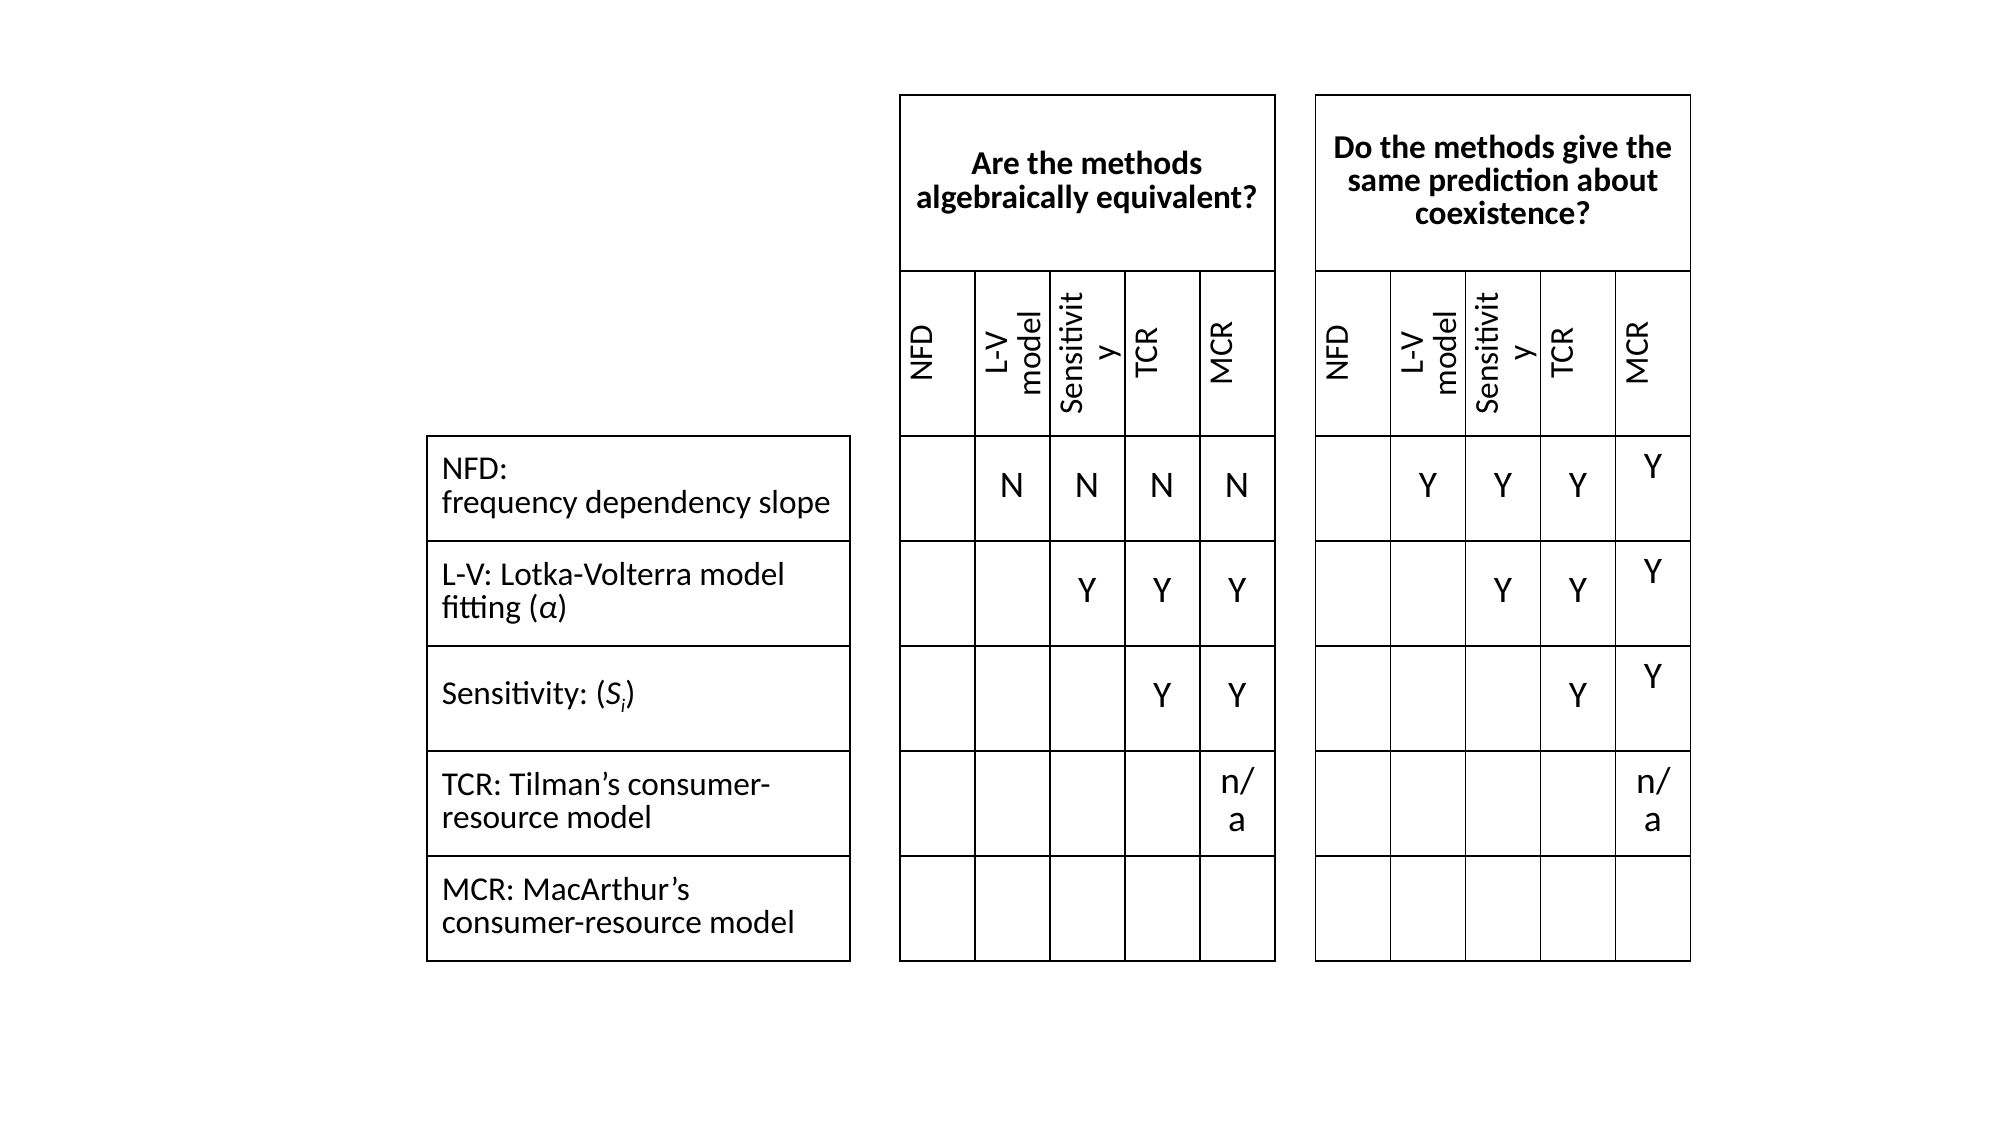

|  |  | Are the methods algebraically equivalent? |  |  |  |  |  | Do the methods give the same prediction about coexistence? |  |  |  |  |
| --- | --- | --- | --- | --- | --- | --- | --- | --- | --- | --- | --- | --- |
|  |  | NFD | L-V model | Sensitivity | TCR | MCR |  | NFD | L-V model | Sensitivity | TCR | MCR |
| NFD: frequency dependency slope |  |  | N | N | N | N |  |  | Y | Y | Y | Y |
| L-V: Lotka-Volterra model fitting (α) |  |  |  | Y | Y | Y |  |  |  | Y | Y | Y |
| Sensitivity: (Si) |  |  |  |  | Y | Y |  |  |  |  | Y | Y |
| TCR: Tilman’s consumer-resource model |  |  |  |  |  | n/a |  |  |  |  |  | n/a |
| MCR: MacArthur’s consumer-resource model |  |  |  |  |  |  |  |  |  |  |  |  |